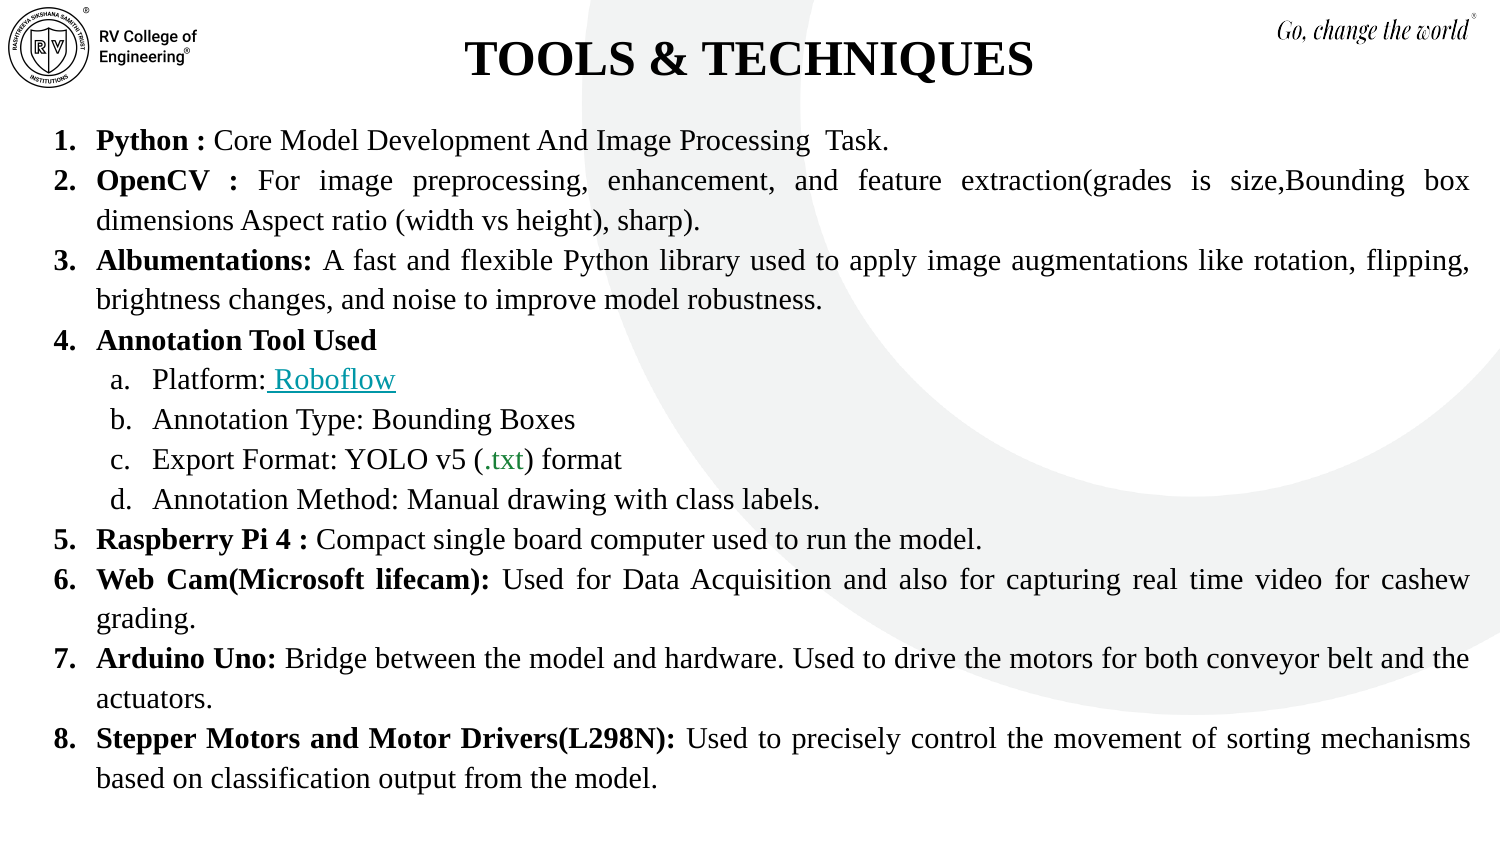

# TOOLS & TECHNIQUES
Python : Core Model Development And Image Processing  Task.
OpenCV : For image preprocessing, enhancement, and feature extraction(grades is size,Bounding box dimensions Aspect ratio (width vs height), sharp).
Albumentations: A fast and flexible Python library used to apply image augmentations like rotation, flipping, brightness changes, and noise to improve model robustness.
Annotation Tool Used
Platform: Roboflow
Annotation Type: Bounding Boxes
Export Format: YOLO v5 (.txt) format
Annotation Method: Manual drawing with class labels.
Raspberry Pi 4 : Compact single board computer used to run the model.
Web Cam(Microsoft lifecam): Used for Data Acquisition and also for capturing real time video for cashew grading.
Arduino Uno: Bridge between the model and hardware. Used to drive the motors for both conveyor belt and the actuators.
Stepper Motors and Motor Drivers(L298N): Used to precisely control the movement of sorting mechanisms based on classification output from the model.